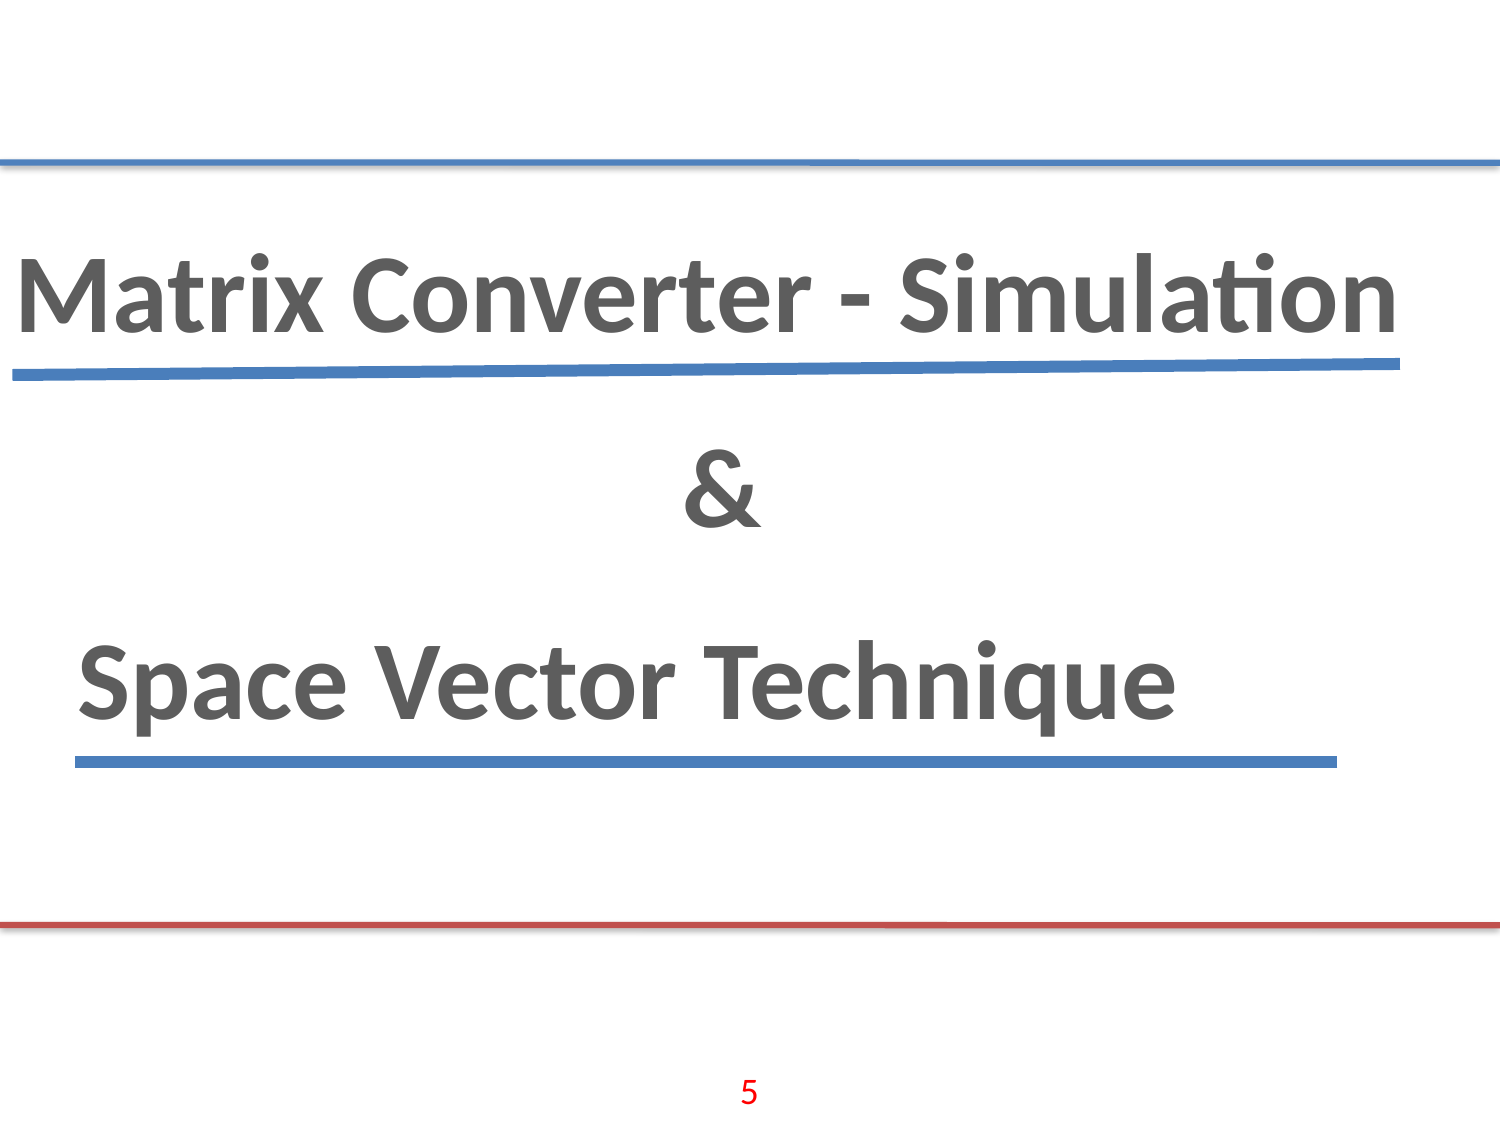

Matrix Converter - Simulation
&
Space Vector Technique
5